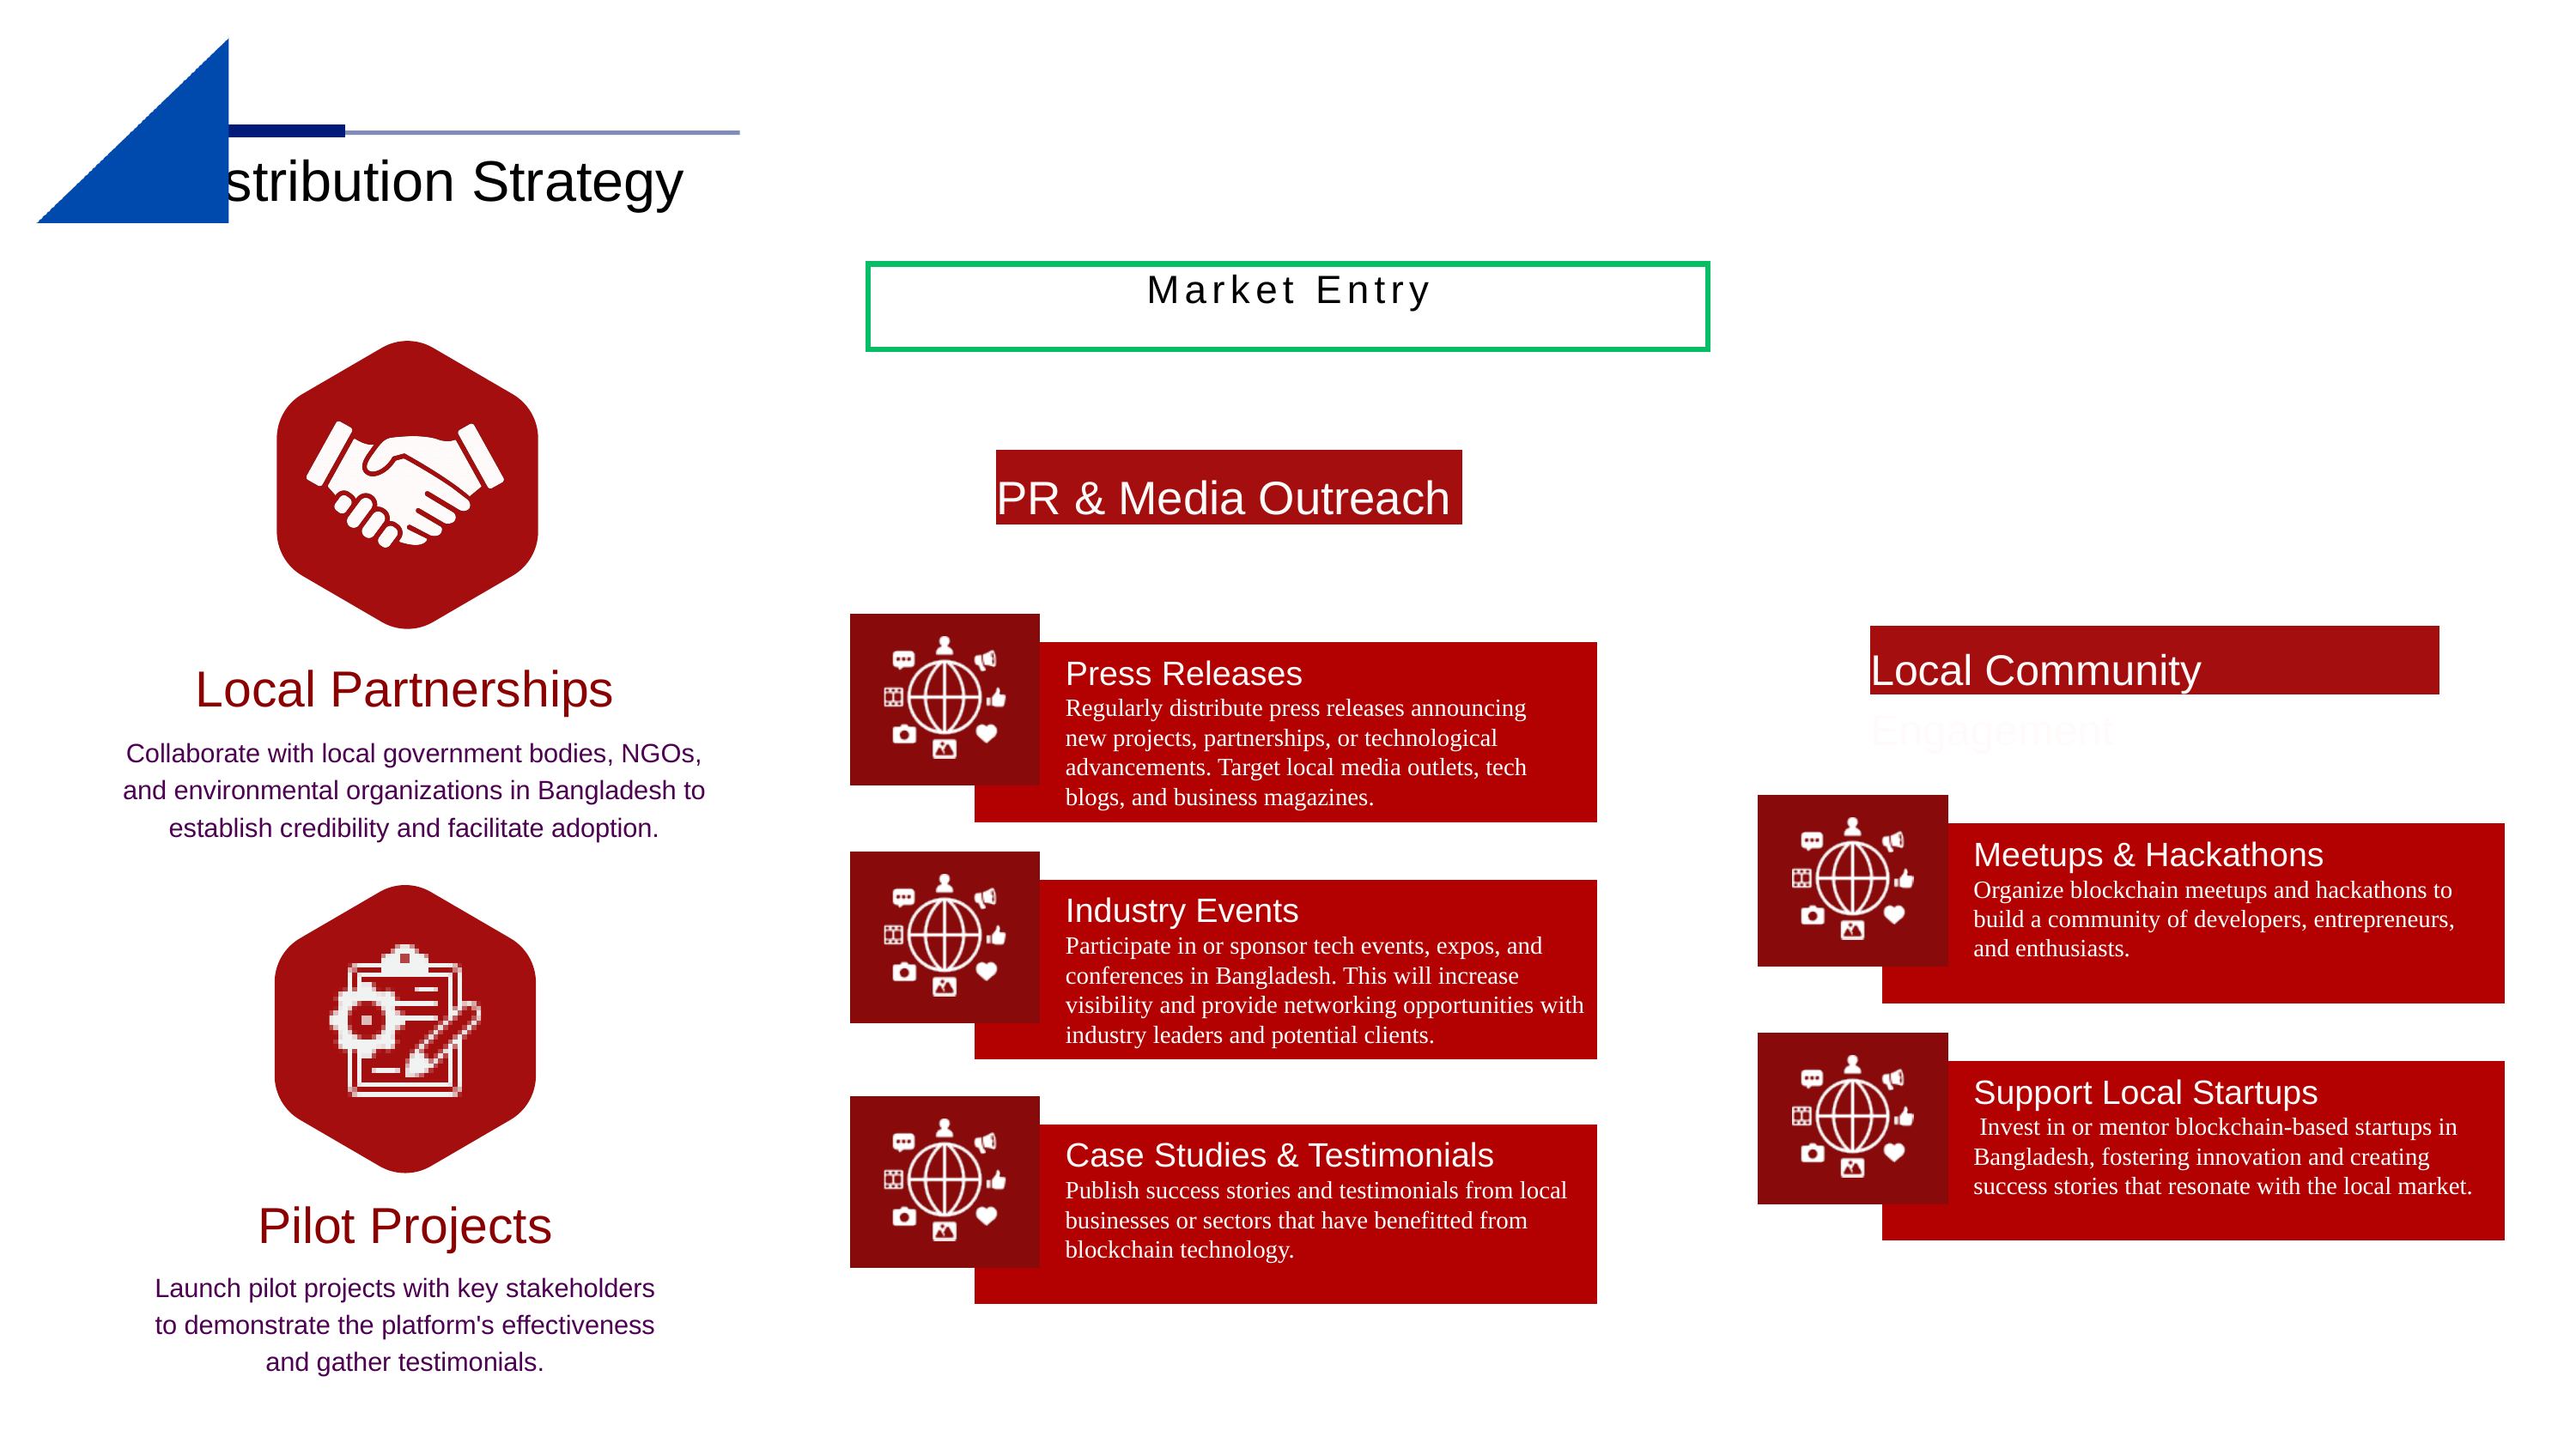

Distribution Strategy

Market Entry

PR & Media Outreach

Local Community Engagement

Local Partnerships
Press Releases
Regularly distribute press releases announcing new projects, partnerships, or technological advancements. Target local media outlets, tech blogs, and business magazines.
Collaborate with local government bodies, NGOs, and environmental organizations in Bangladesh to establish credibility and facilitate adoption.

Meetups & Hackathons

Organize blockchain meetups and hackathons to build a community of developers, entrepreneurs, and enthusiasts.

Industry Events
Participate in or sponsor tech events, expos, and conferences in Bangladesh. This will increase visibility and provide networking opportunities with industry leaders and potential clients.

Support Local Startups

 Invest in or mentor blockchain-based startups in Bangladesh, fostering innovation and creating success stories that resonate with the local market.

Case Studies & Testimonials
Publish success stories and testimonials from local businesses or sectors that have benefitted from blockchain technology.
Pilot Projects
Launch pilot projects with key stakeholders to demonstrate the platform's effectiveness and gather testimonials.